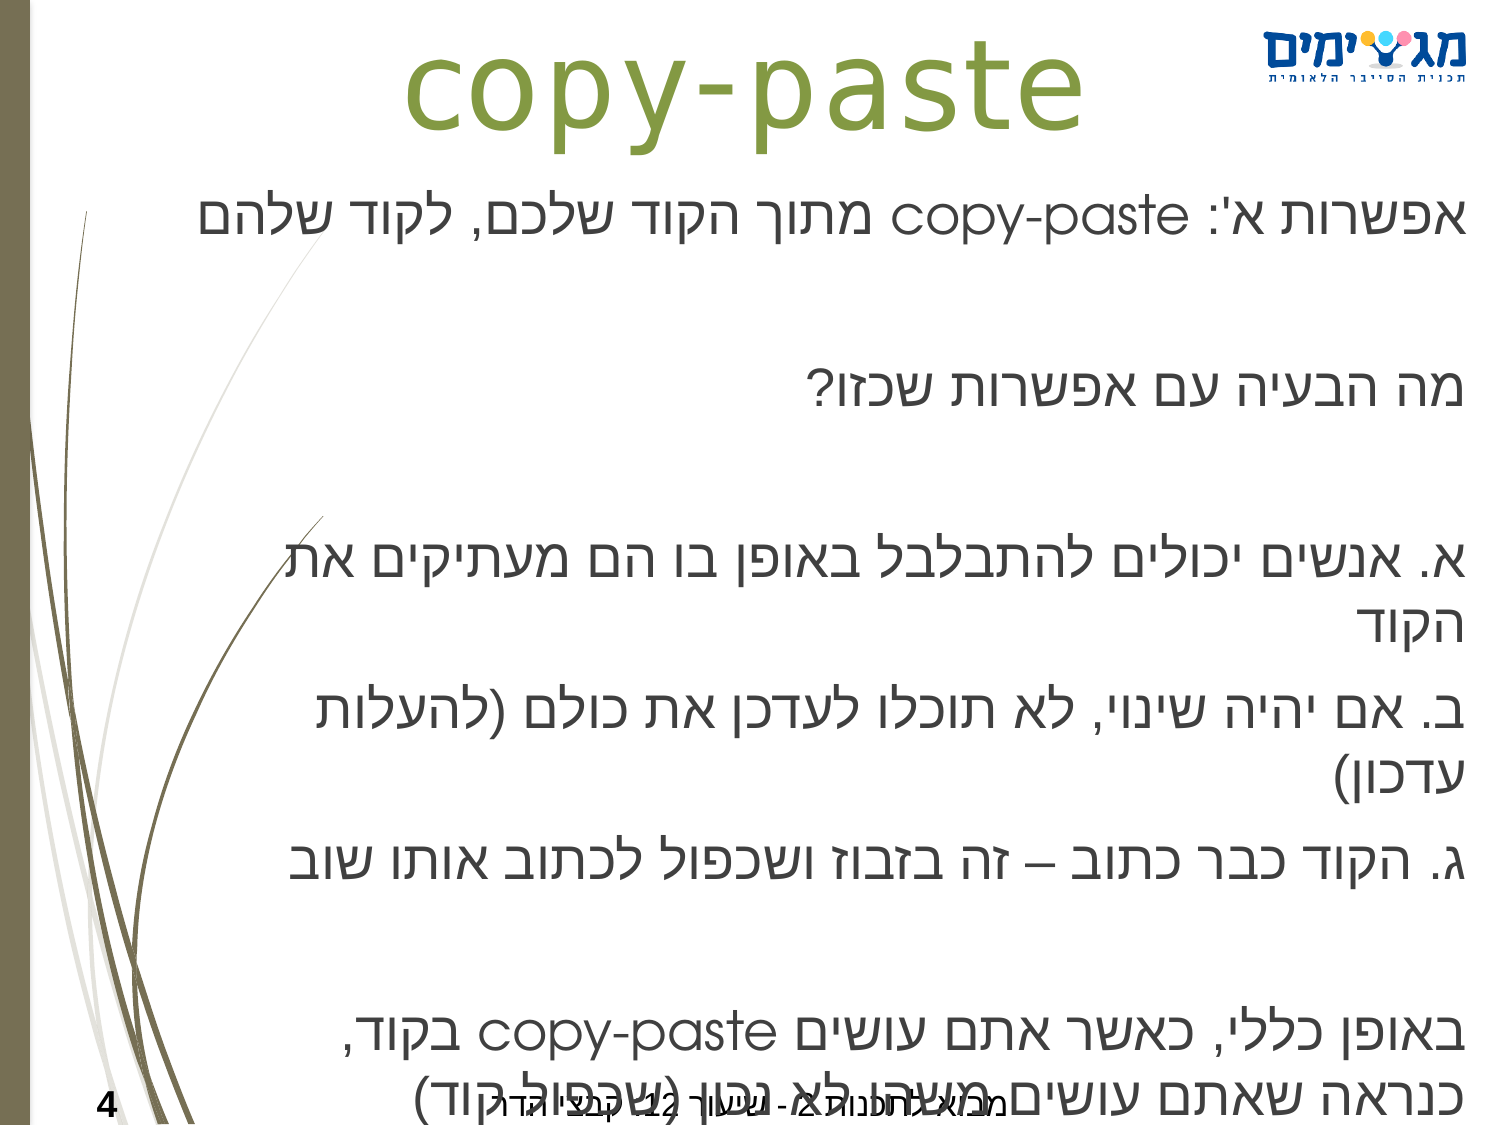

copy-paste
אפשרות א': copy-paste מתוך הקוד שלכם, לקוד שלהם

מה הבעיה עם אפשרות שכזו?

א. אנשים יכולים להתבלבל באופן בו הם מעתיקים את הקוד
ב. אם יהיה שינוי, לא תוכלו לעדכן את כולם (להעלות עדכון)
ג. הקוד כבר כתוב – זה בזבוז ושכפול לכתוב אותו שוב

באופן כללי, כאשר אתם עושים copy-paste בקוד, כנראה שאתם עושים משהו לא נכון (שכפול קוד)